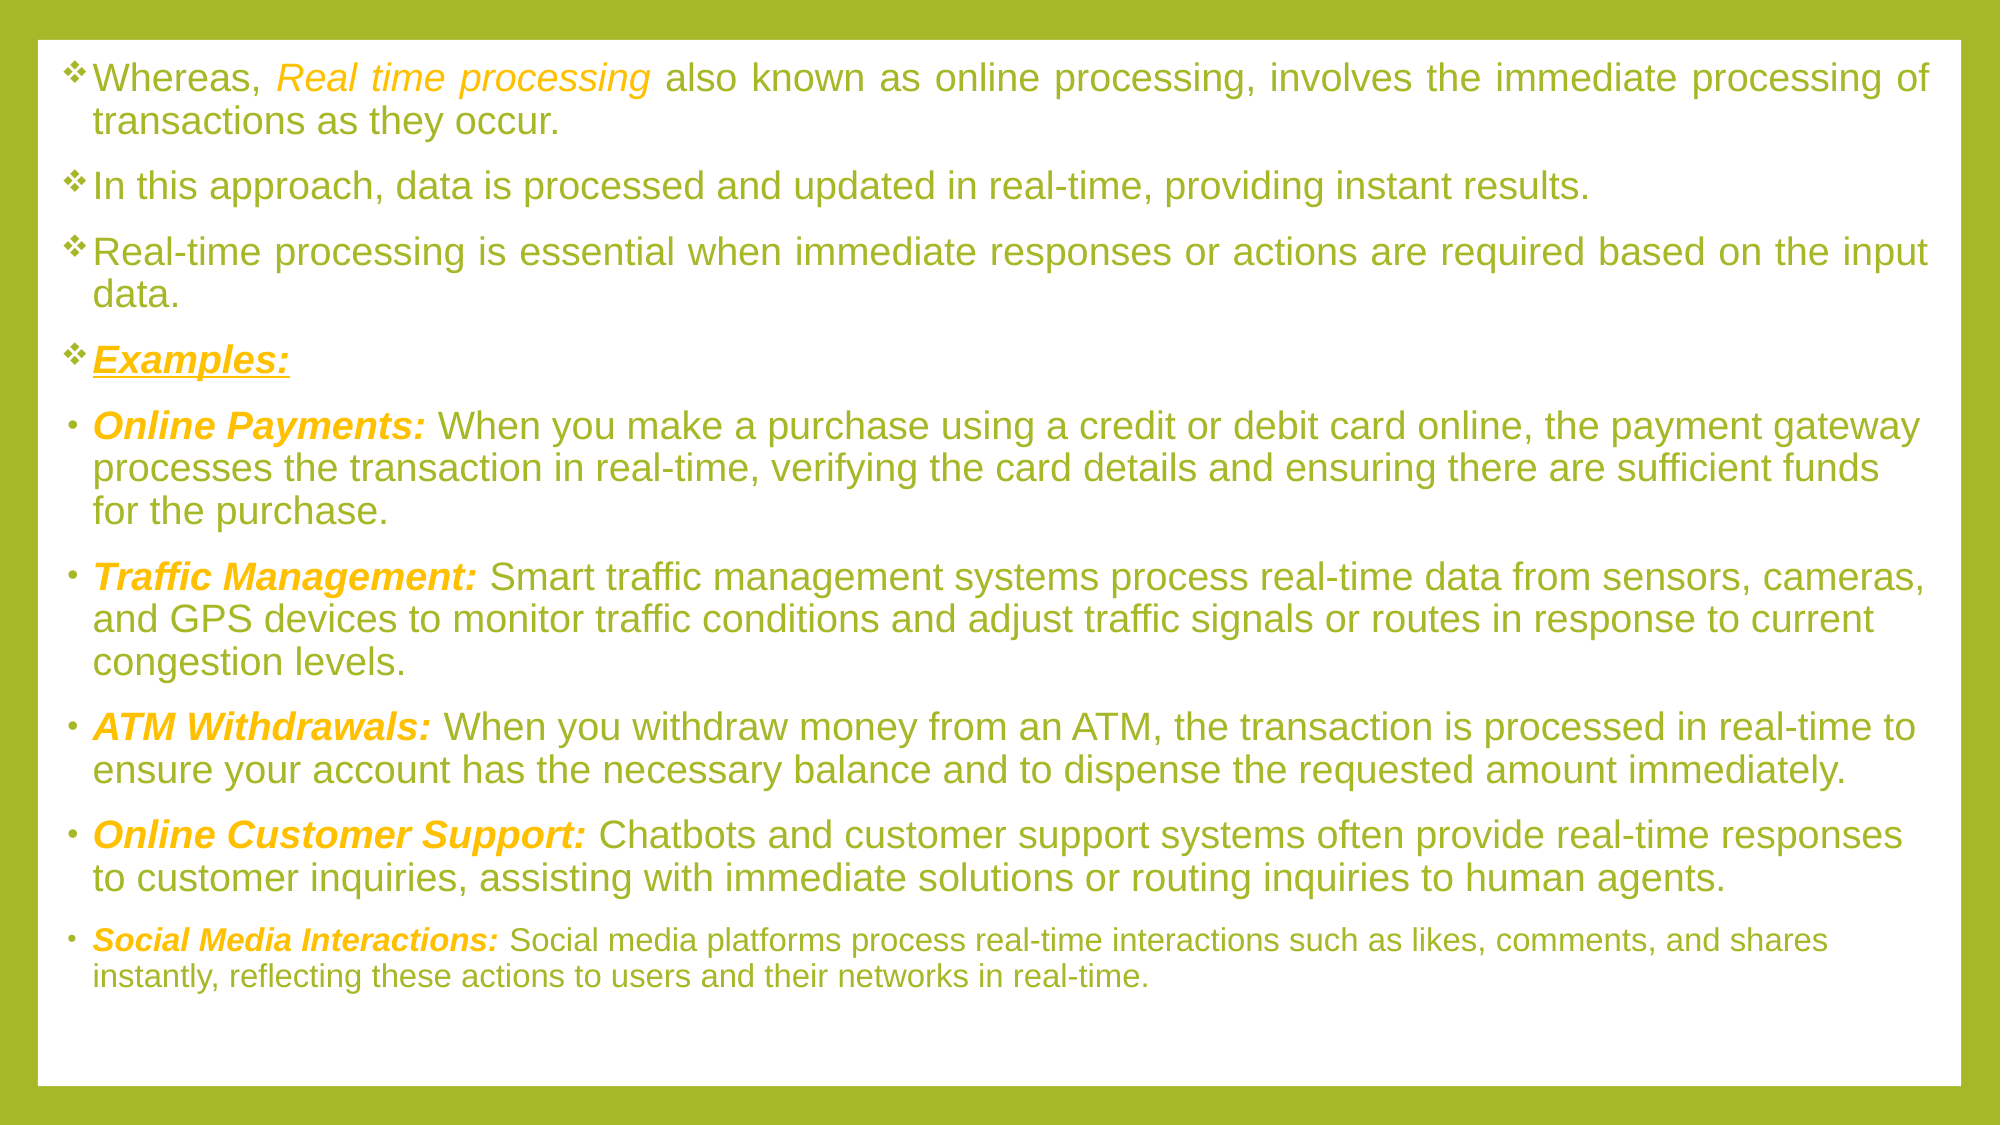

Whereas, Real time processing also known as online processing, involves the immediate processing of transactions as they occur.
In this approach, data is processed and updated in real-time, providing instant results.
Real-time processing is essential when immediate responses or actions are required based on the input data.
Examples:
Online Payments: When you make a purchase using a credit or debit card online, the payment gateway processes the transaction in real-time, verifying the card details and ensuring there are sufficient funds for the purchase.
Traffic Management: Smart traffic management systems process real-time data from sensors, cameras, and GPS devices to monitor traffic conditions and adjust traffic signals or routes in response to current congestion levels.
ATM Withdrawals: When you withdraw money from an ATM, the transaction is processed in real-time to ensure your account has the necessary balance and to dispense the requested amount immediately.
Online Customer Support: Chatbots and customer support systems often provide real-time responses to customer inquiries, assisting with immediate solutions or routing inquiries to human agents.
Social Media Interactions: Social media platforms process real-time interactions such as likes, comments, and shares instantly, reflecting these actions to users and their networks in real-time.